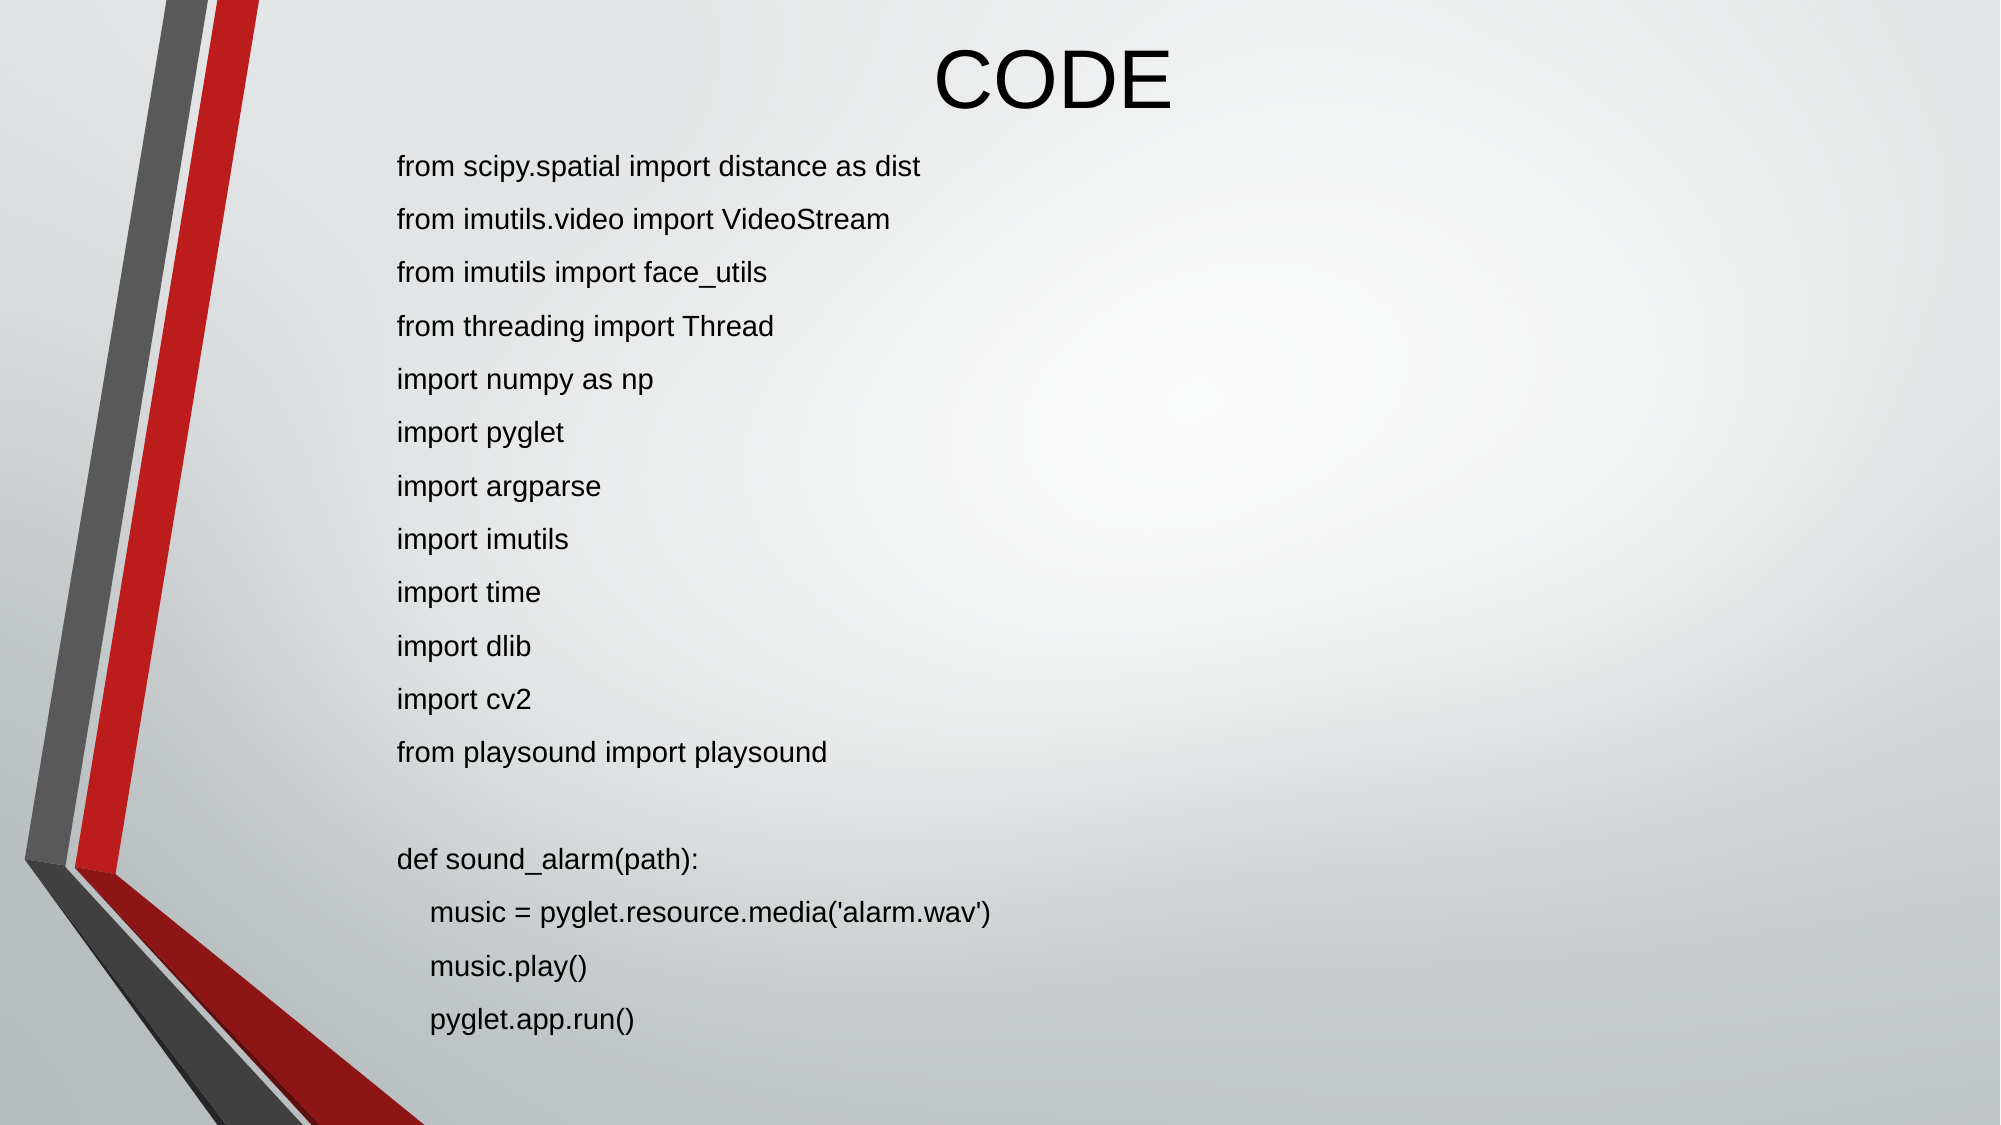

# CODE

from scipy.spatial import distance as dist
from imutils.video import VideoStream
from imutils import face_utils
from threading import Thread
import numpy as np
import pyglet
import argparse
import imutils
import time
import dlib
import cv2
from playsound import playsound

def sound_alarm(path):
    music = pyglet.resource.media('alarm.wav')
    music.play()
    pyglet.app.run()